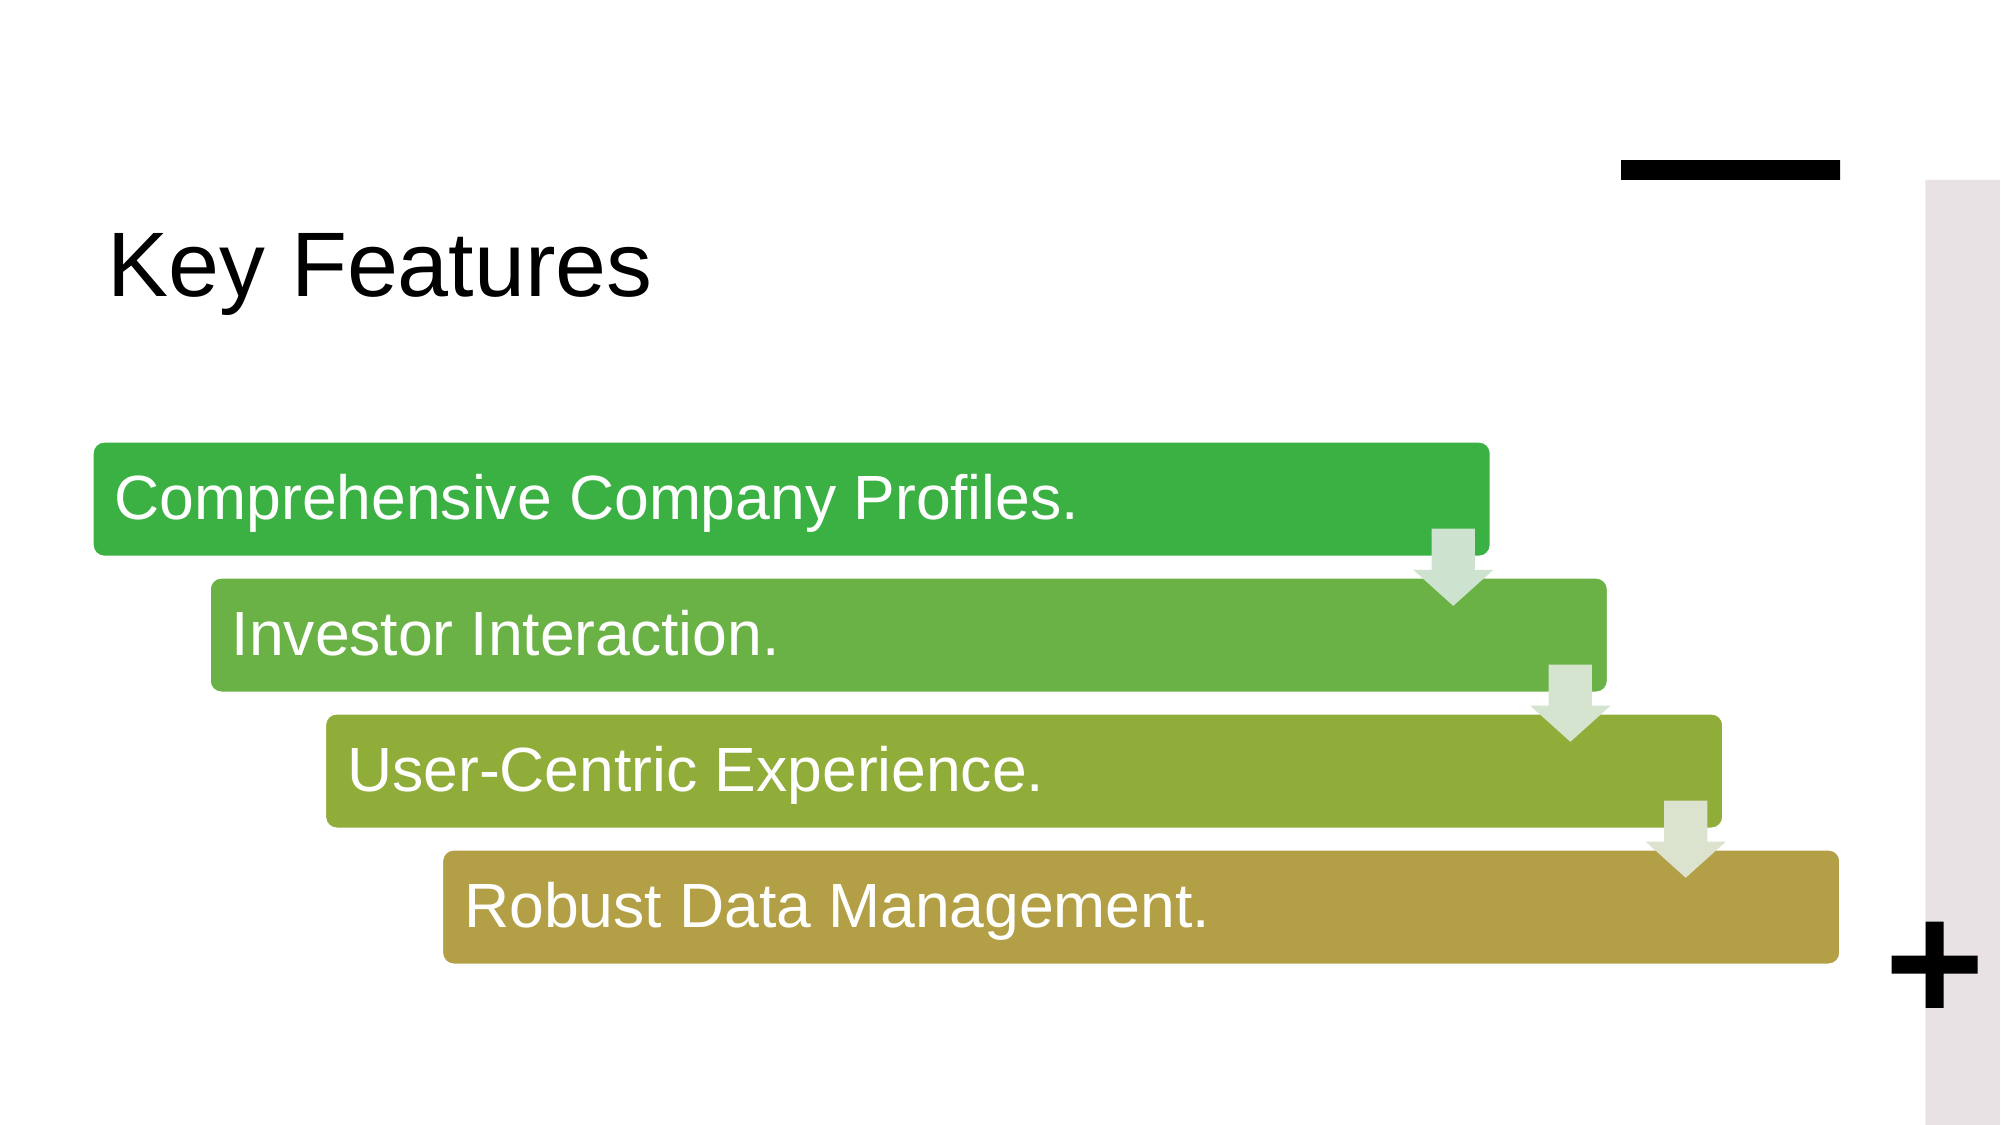

# Key Features
Comprehensive Company Profiles.

Investor Interaction.

User-Centric Experience.

Robust Data Management.